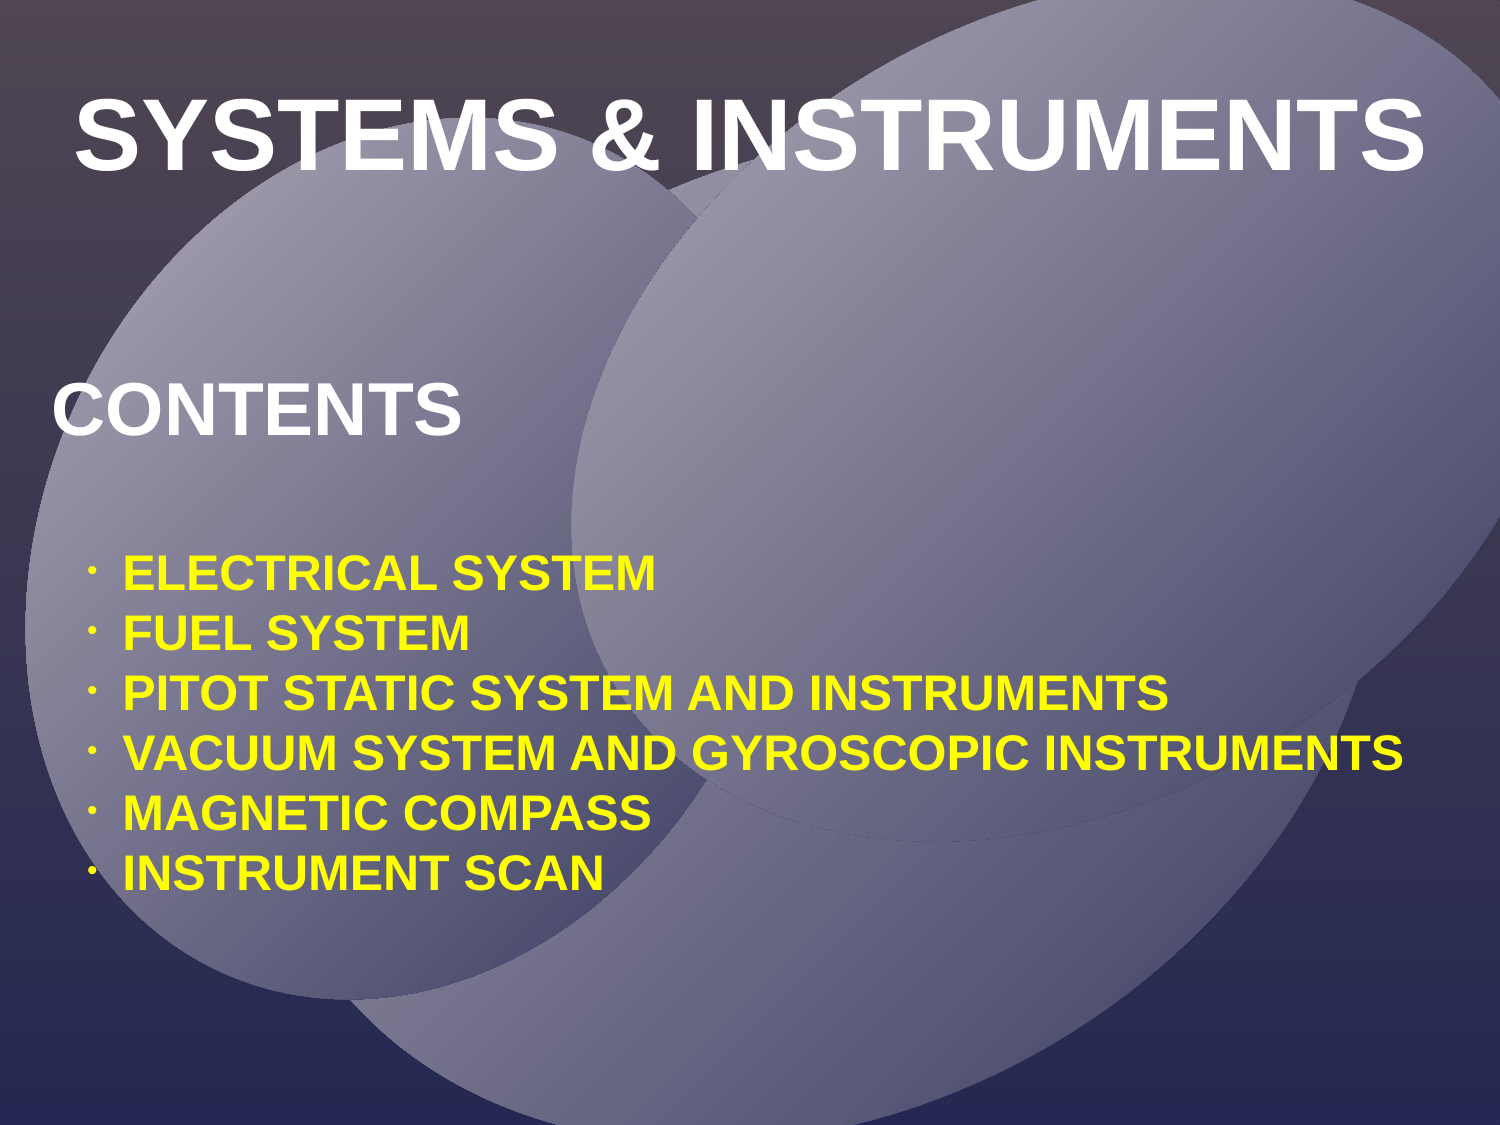

SYSTEMS & INSTRUMENTS
CONTENTS

ELECTRICAL SYSTEM
FUEL SYSTEM
PITOT STATIC SYSTEM AND INSTRUMENTS
VACUUM SYSTEM AND GYROSCOPIC INSTRUMENTS
MAGNETIC COMPASS
INSTRUMENT SCAN